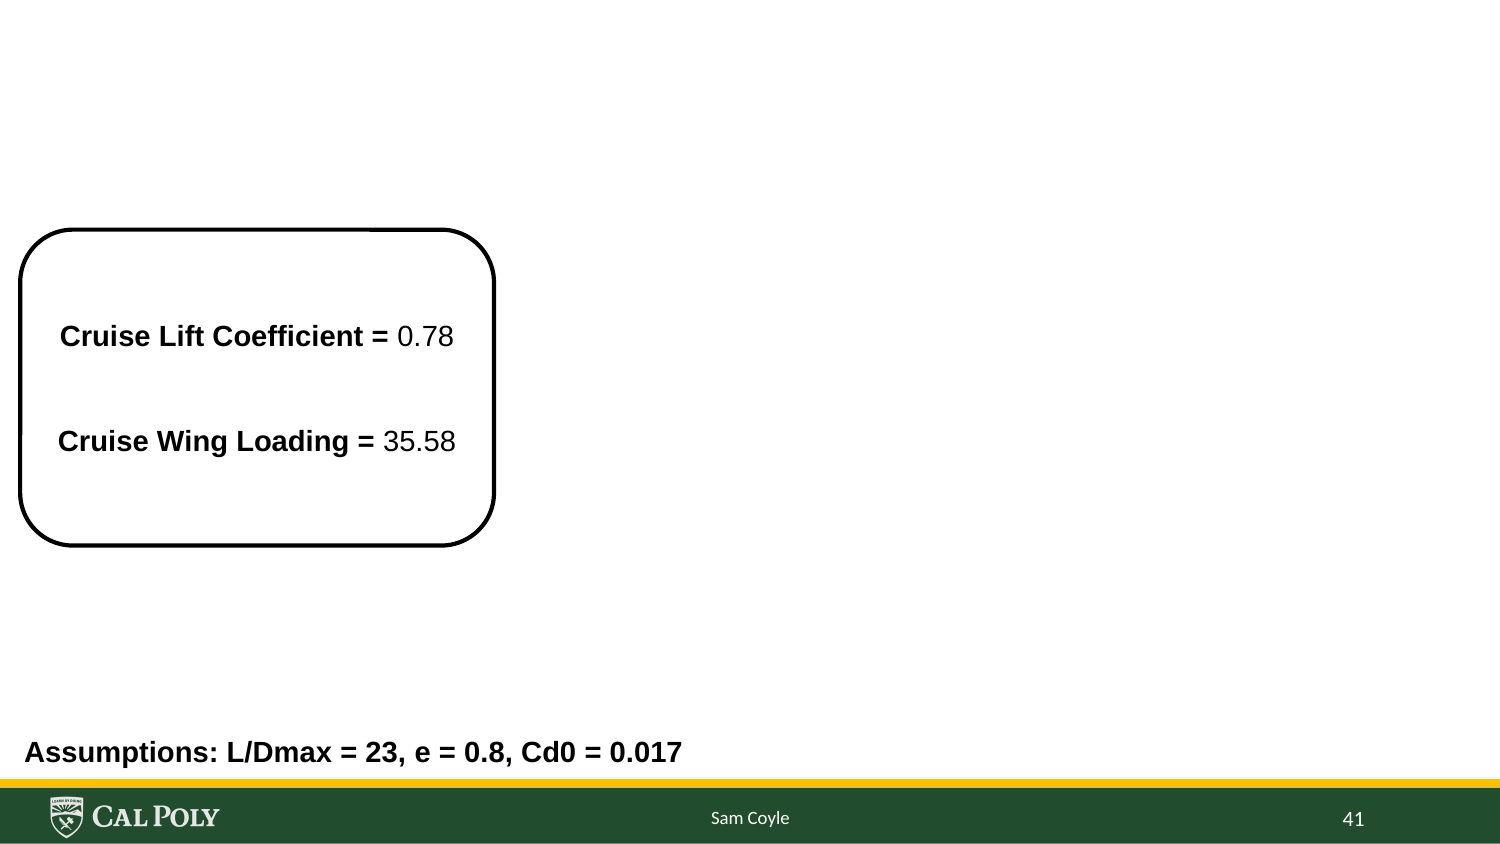

Cruise Lift Coefficient = 0.78

Cruise Wing Loading = 35.58
Assumptions: L/Dmax = 23, e = 0.8, Cd0 = 0.017
Sam Coyle
41